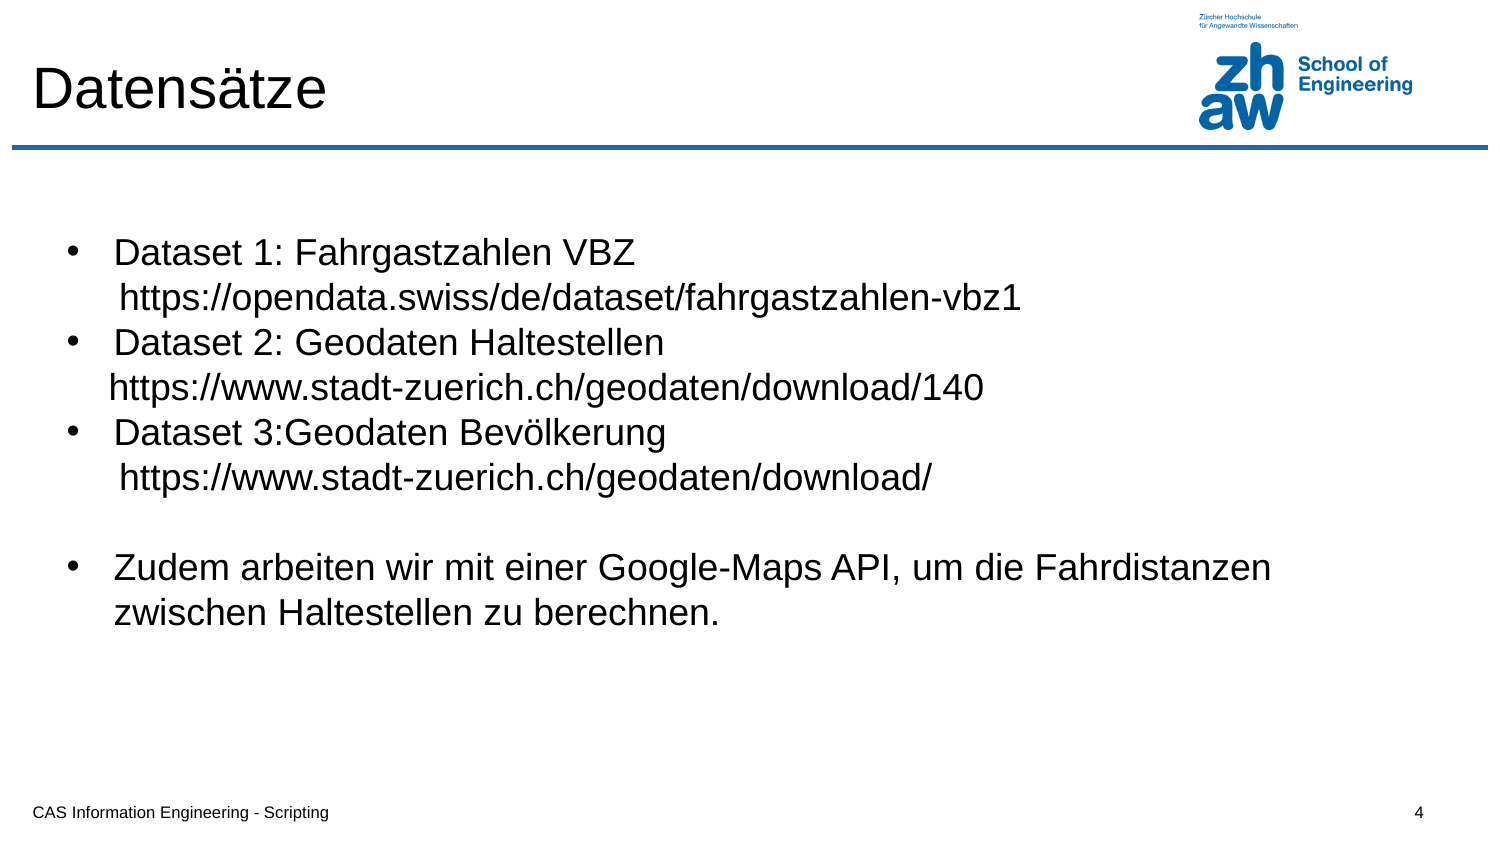

# Datensätze
Dataset 1: Fahrgastzahlen VBZ
     https://opendata.swiss/de/dataset/fahrgastzahlen-vbz1
Dataset 2: Geodaten Haltestellen
    https://www.stadt-zuerich.ch/geodaten/download/140
Dataset 3:Geodaten Bevölkerung
     https://www.stadt-zuerich.ch/geodaten/download/

Zudem arbeiten wir mit einer Google-Maps API, um die Fahrdistanzen zwischen Haltestellen zu berechnen.
CAS Information Engineering - Scripting
4